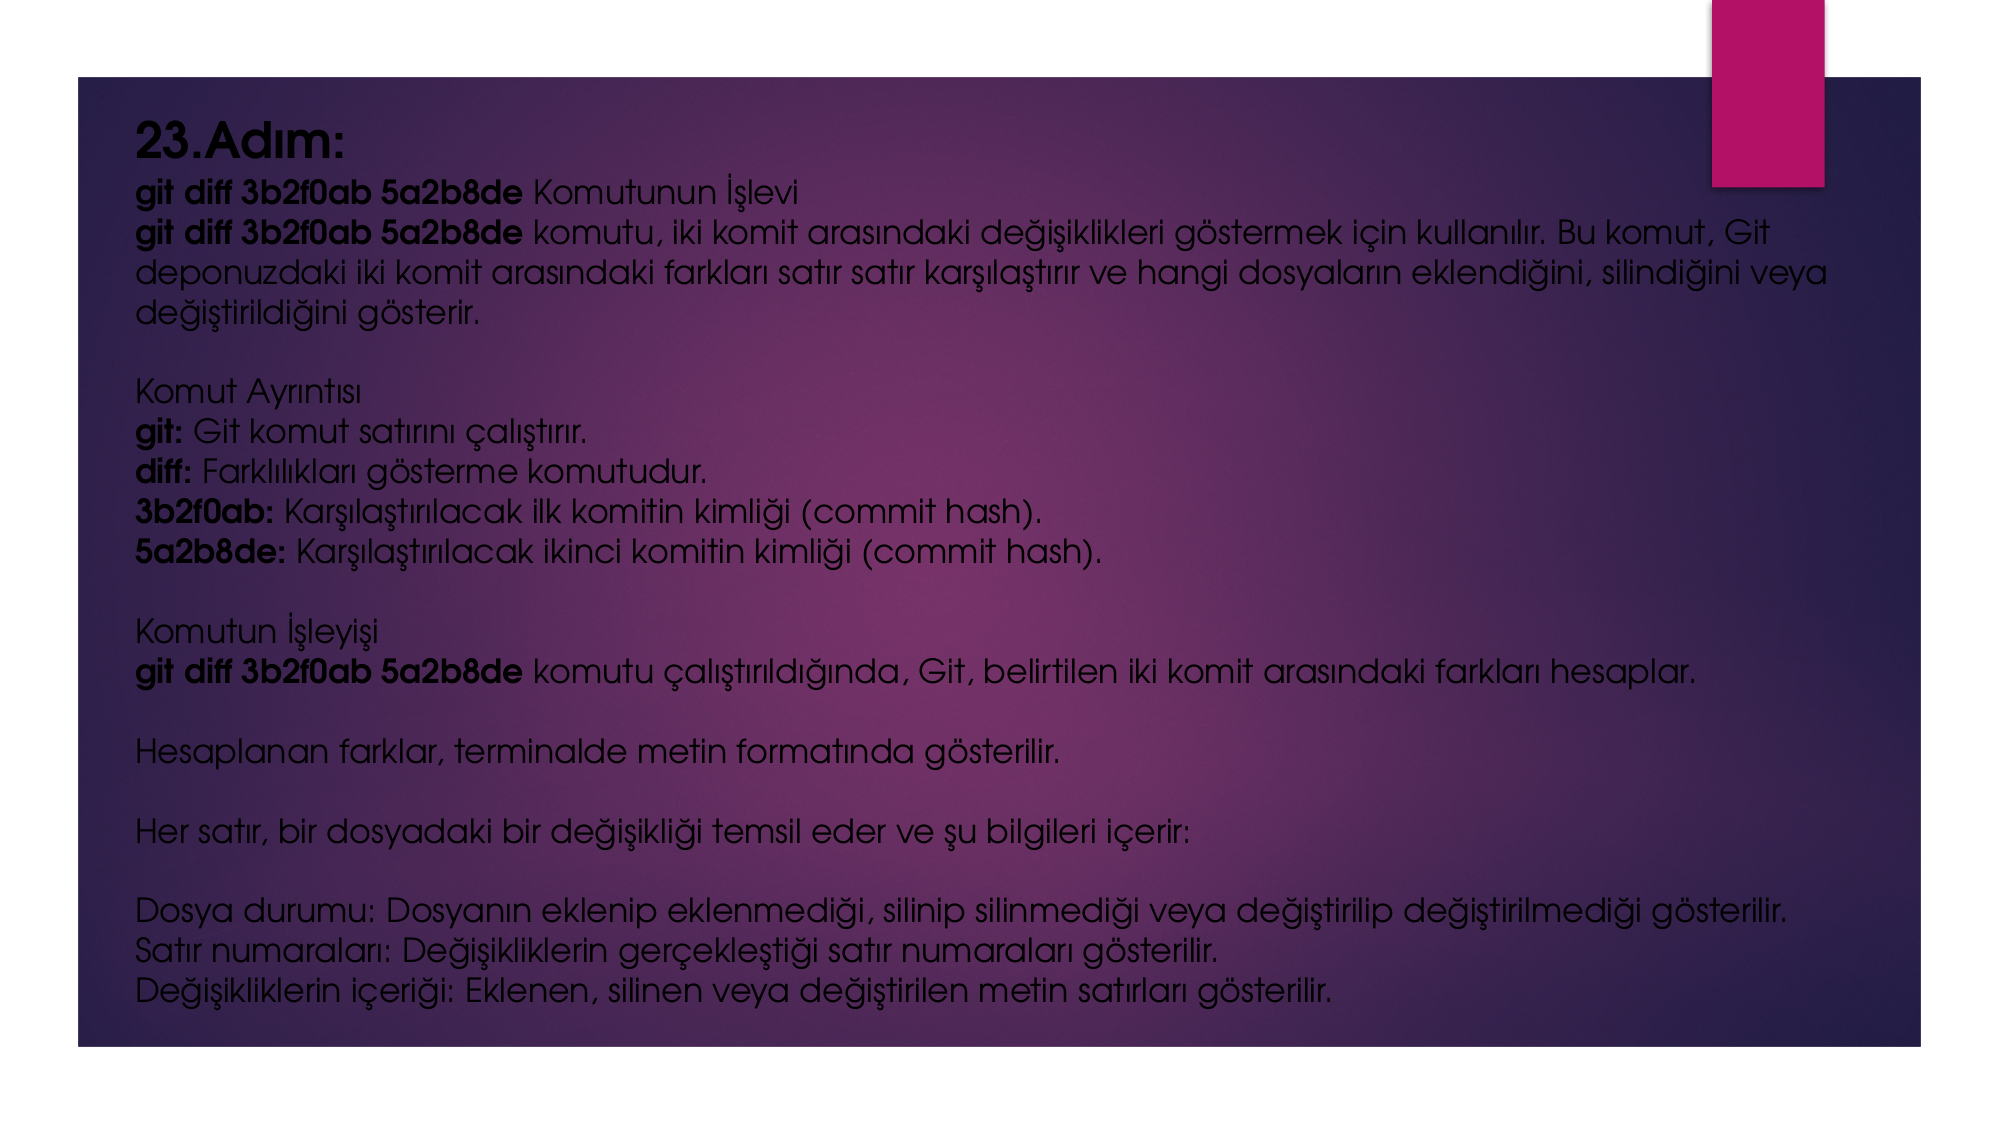

23.Adım:
git diff 3b2f0ab 5a2b8de Komutunun İşlevi
git diff 3b2f0ab 5a2b8de komutu, iki komit arasındaki değişiklikleri göstermek için kullanılır. Bu komut, Git deponuzdaki iki komit arasındaki farkları satır satır karşılaştırır ve hangi dosyaların eklendiğini, silindiğini veya değiştirildiğini gösterir.

Komut Ayrıntısı
git: Git komut satırını çalıştırır.
diff: Farklılıkları gösterme komutudur.
3b2f0ab: Karşılaştırılacak ilk komitin kimliği (commit hash).
5a2b8de: Karşılaştırılacak ikinci komitin kimliği (commit hash).

Komutun İşleyişi
git diff 3b2f0ab 5a2b8de komutu çalıştırıldığında, Git, belirtilen iki komit arasındaki farkları hesaplar.

Hesaplanan farklar, terminalde metin formatında gösterilir.

Her satır, bir dosyadaki bir değişikliği temsil eder ve şu bilgileri içerir:

Dosya durumu: Dosyanın eklenip eklenmediği, silinip silinmediği veya değiştirilip değiştirilmediği gösterilir.
Satır numaraları: Değişikliklerin gerçekleştiği satır numaraları gösterilir.
Değişikliklerin içeriği: Eklenen, silinen veya değiştirilen metin satırları gösterilir.